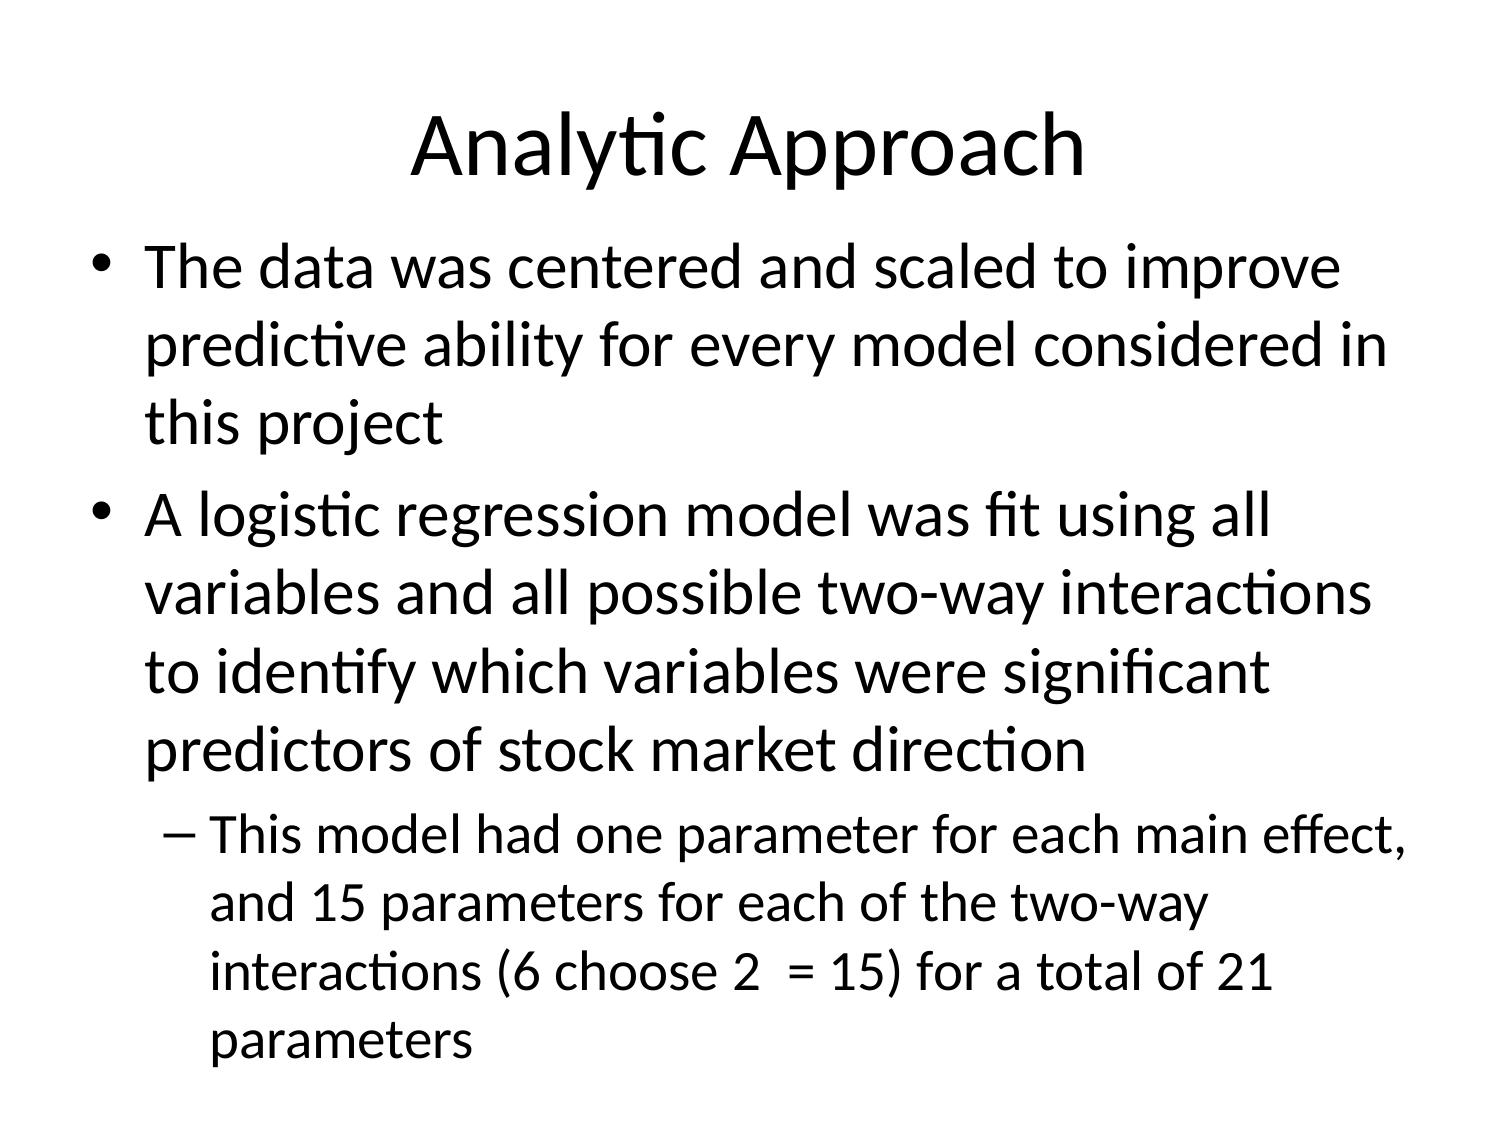

# Analytic Approach
The data was centered and scaled to improve predictive ability for every model considered in this project
A logistic regression model was fit using all variables and all possible two-way interactions to identify which variables were significant predictors of stock market direction
This model had one parameter for each main effect, and 15 parameters for each of the two-way interactions (6 choose 2  = 15) for a total of 21 parameters